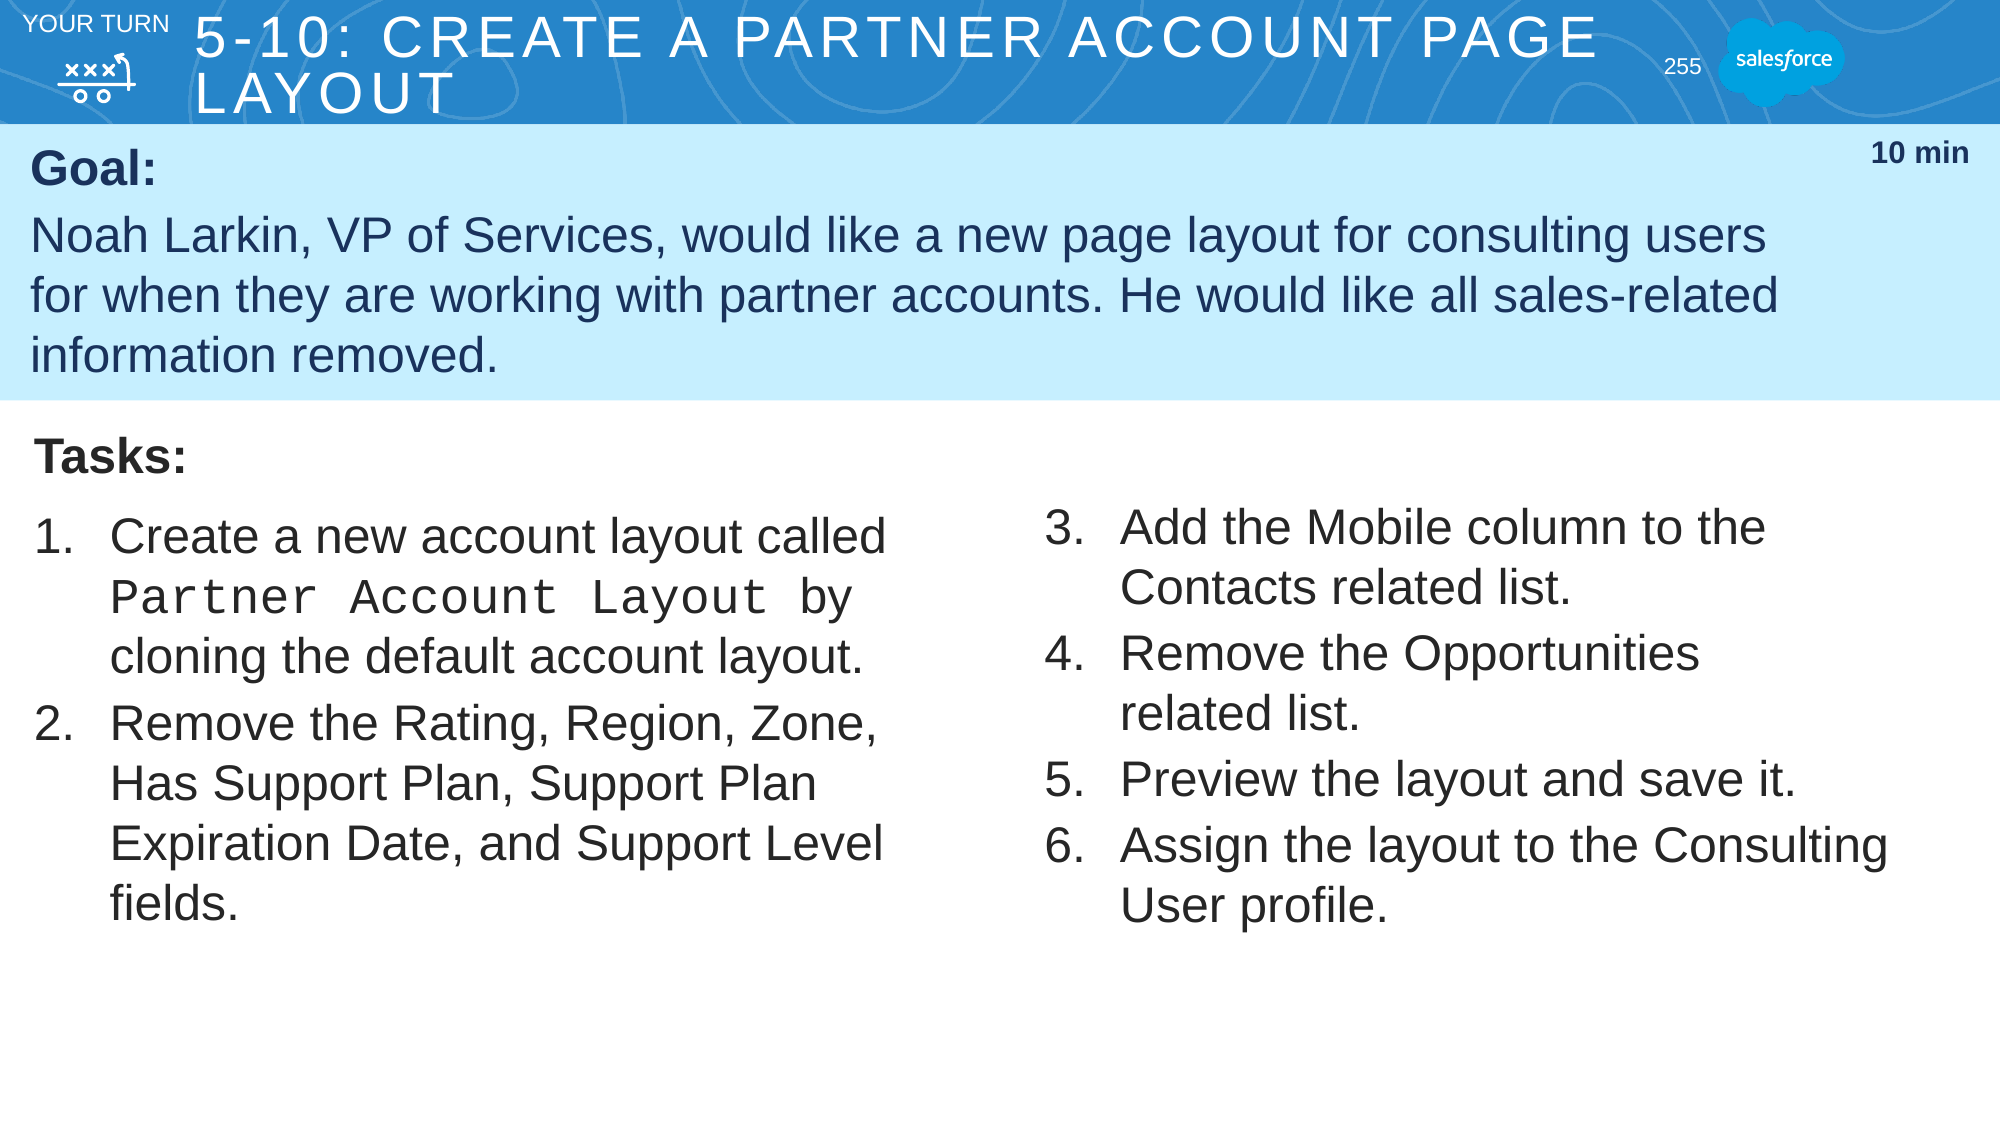

YOUR TURN
# 5-10: Create a Partner Account Page Layout
255
Goal:
Noah Larkin, VP of Services, would like a new page layout for consulting users
for when they are working with partner accounts. He would like all sales-related information removed.
10 min
Tasks:
Create a new account layout called Partner Account Layout by cloning the default account layout.
Remove the Rating, Region, Zone, Has Support Plan, Support Plan Expiration Date, and Support Level fields.

Add the Mobile column to the Contacts related list.
Remove the Opportunities
related list.
Preview the layout and save it.
Assign the layout to the Consulting User profile.